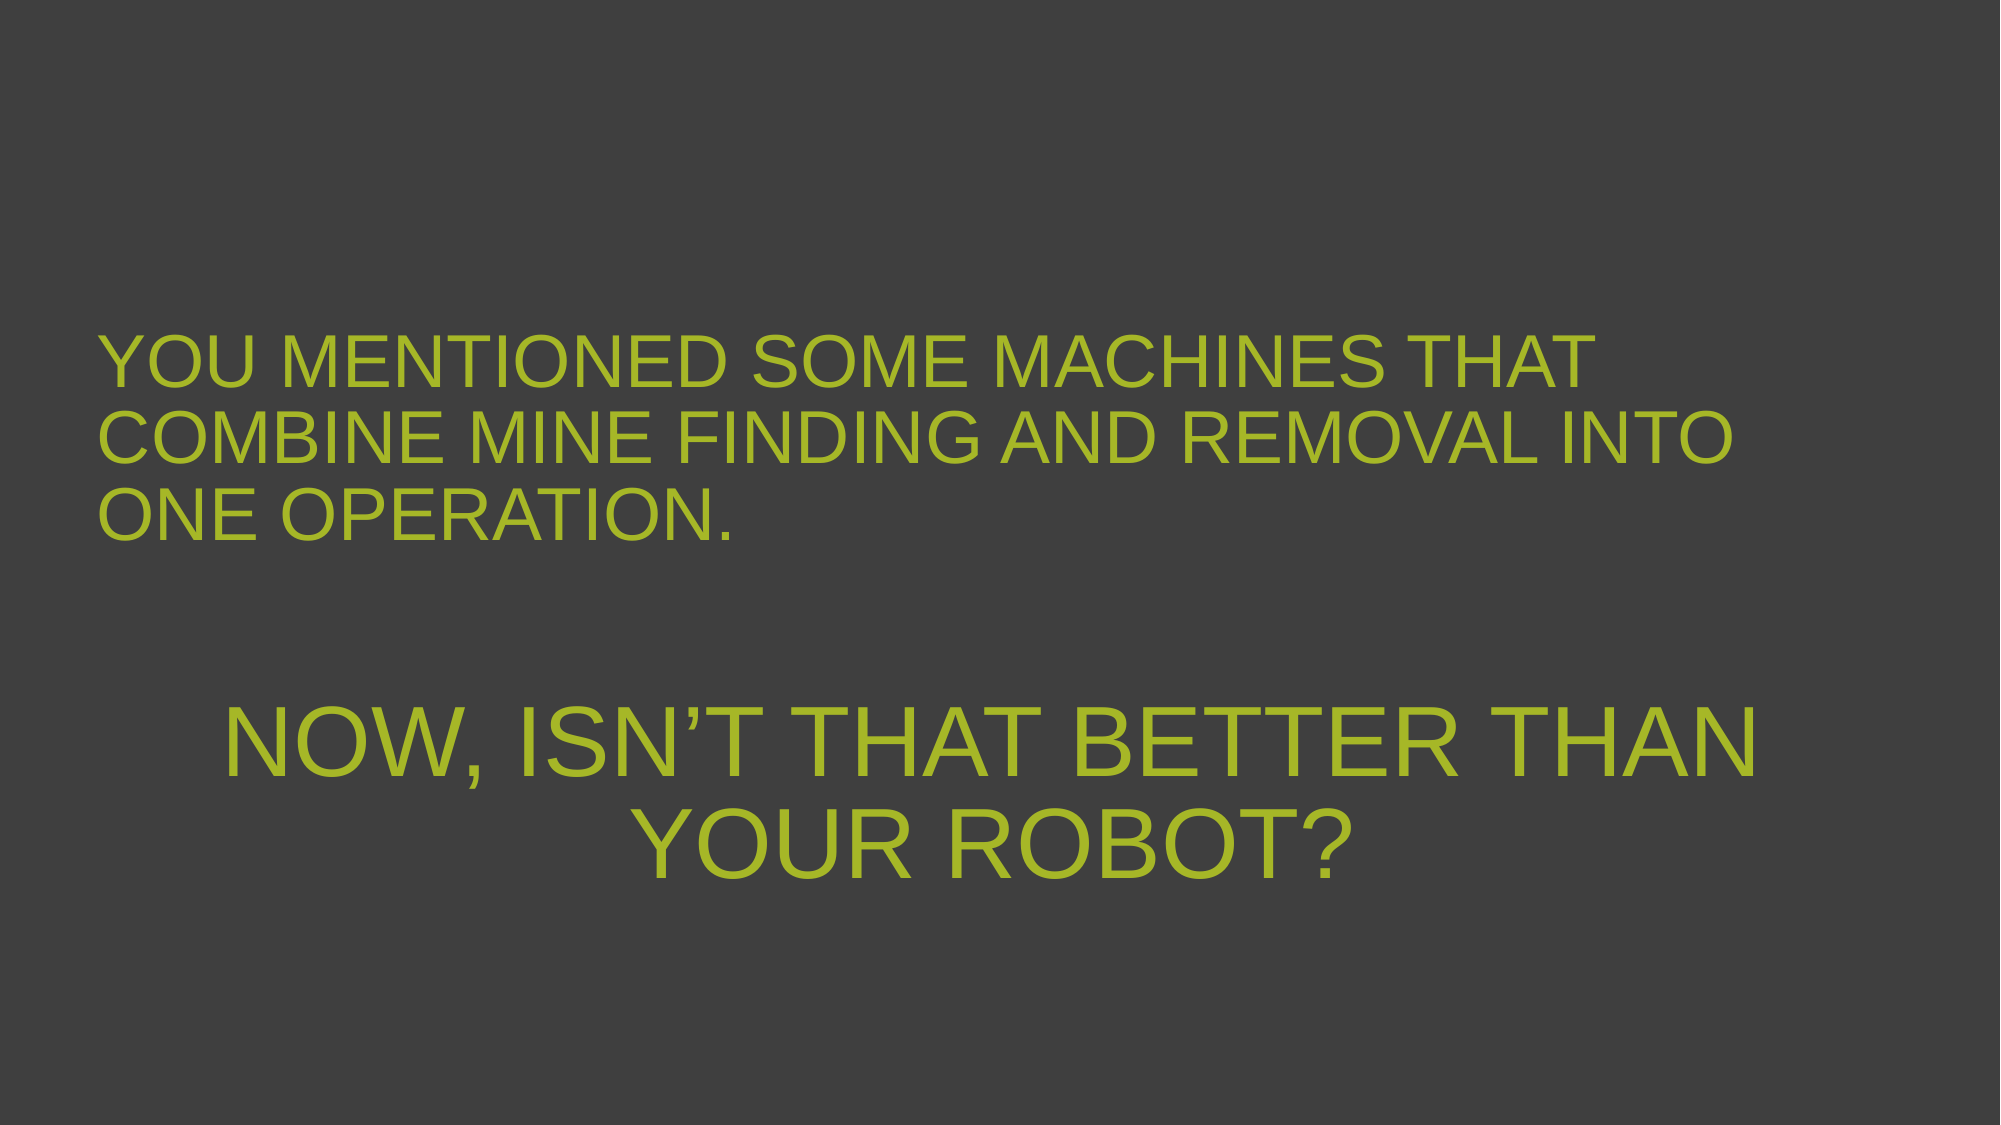

YOU MENTIONED SOME MACHINES THAT COMBINE MINE FINDING AND REMOVAL INTO ONE OPERATION.

NOW, ISN’T THAT BETTER THAN YOUR ROBOT?